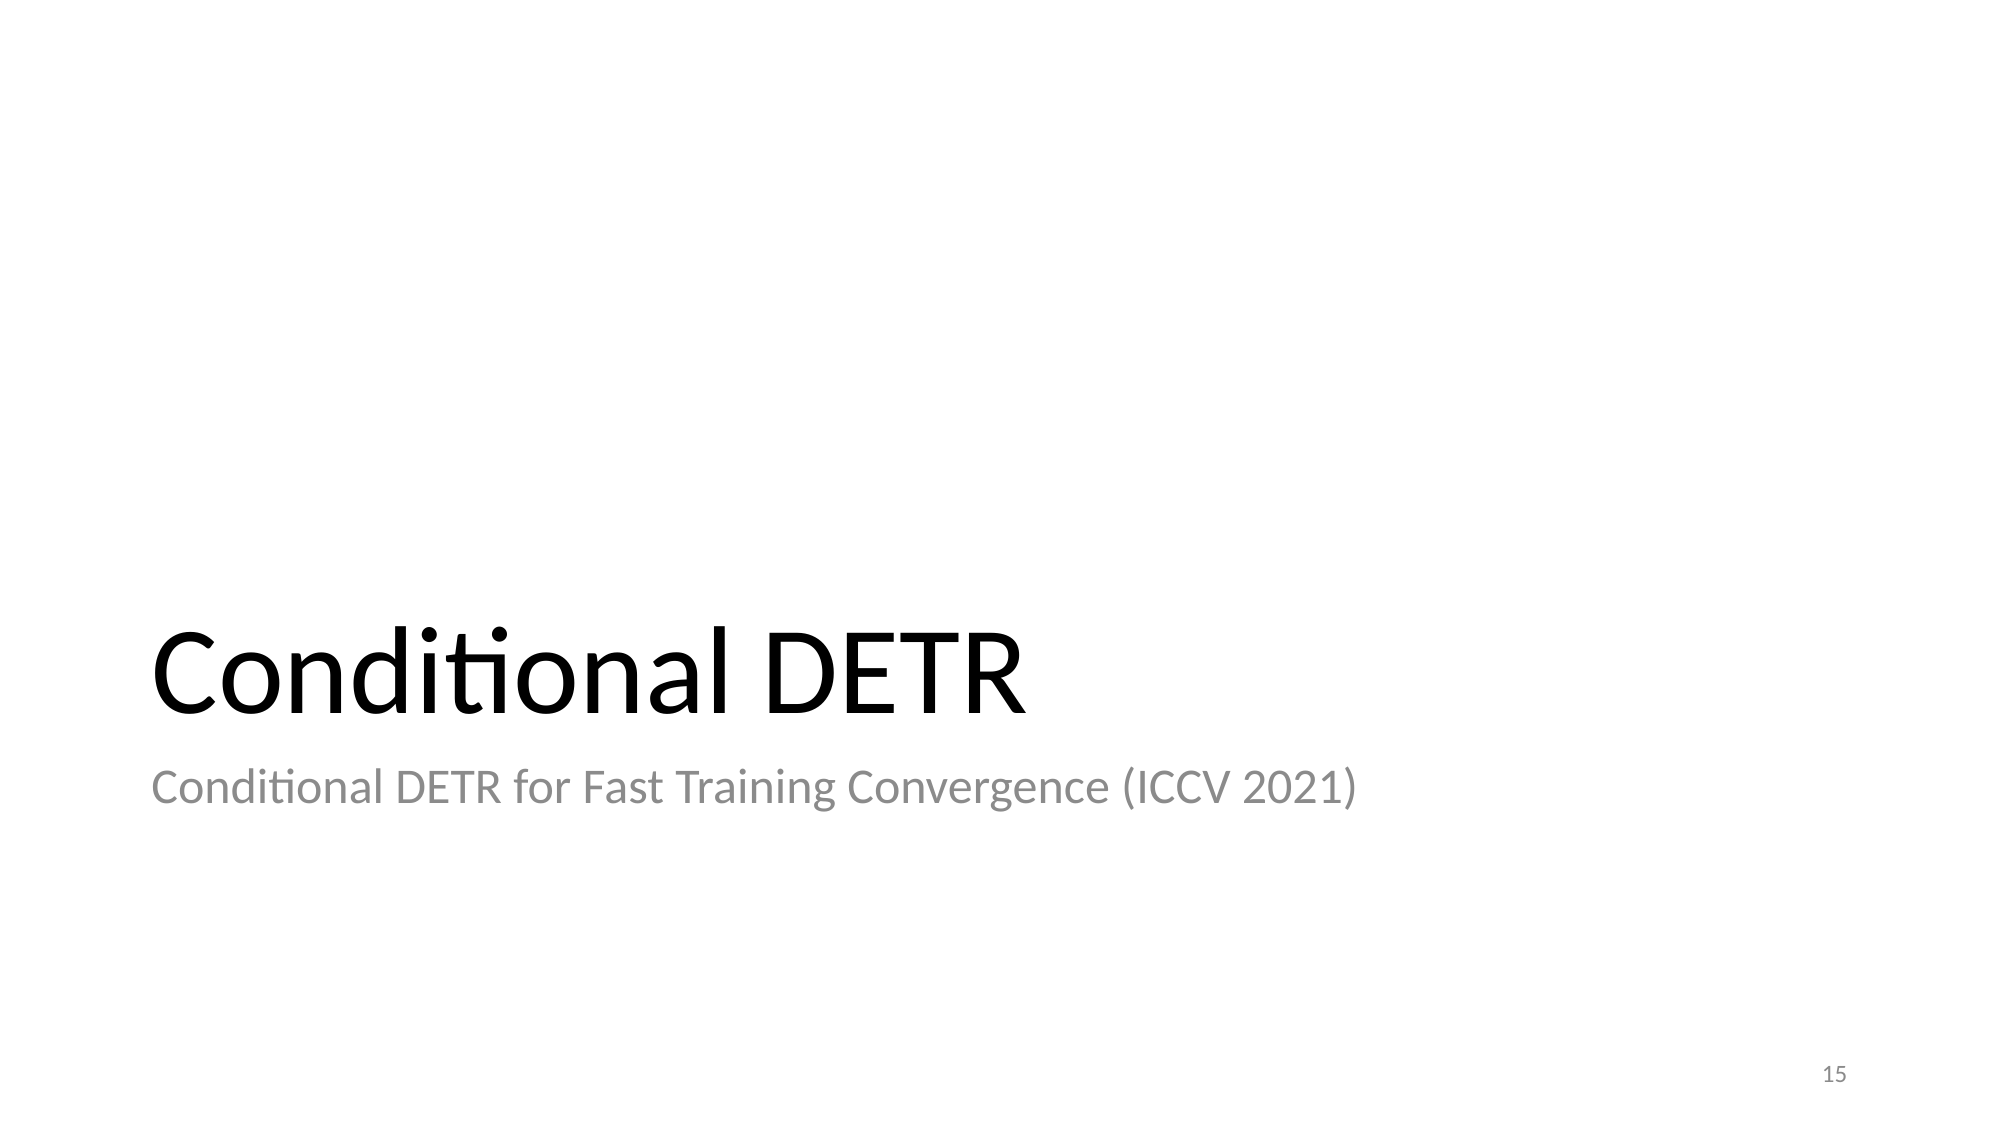

# Conditional DETR
Conditional DETR for Fast Training Convergence (ICCV 2021)
15